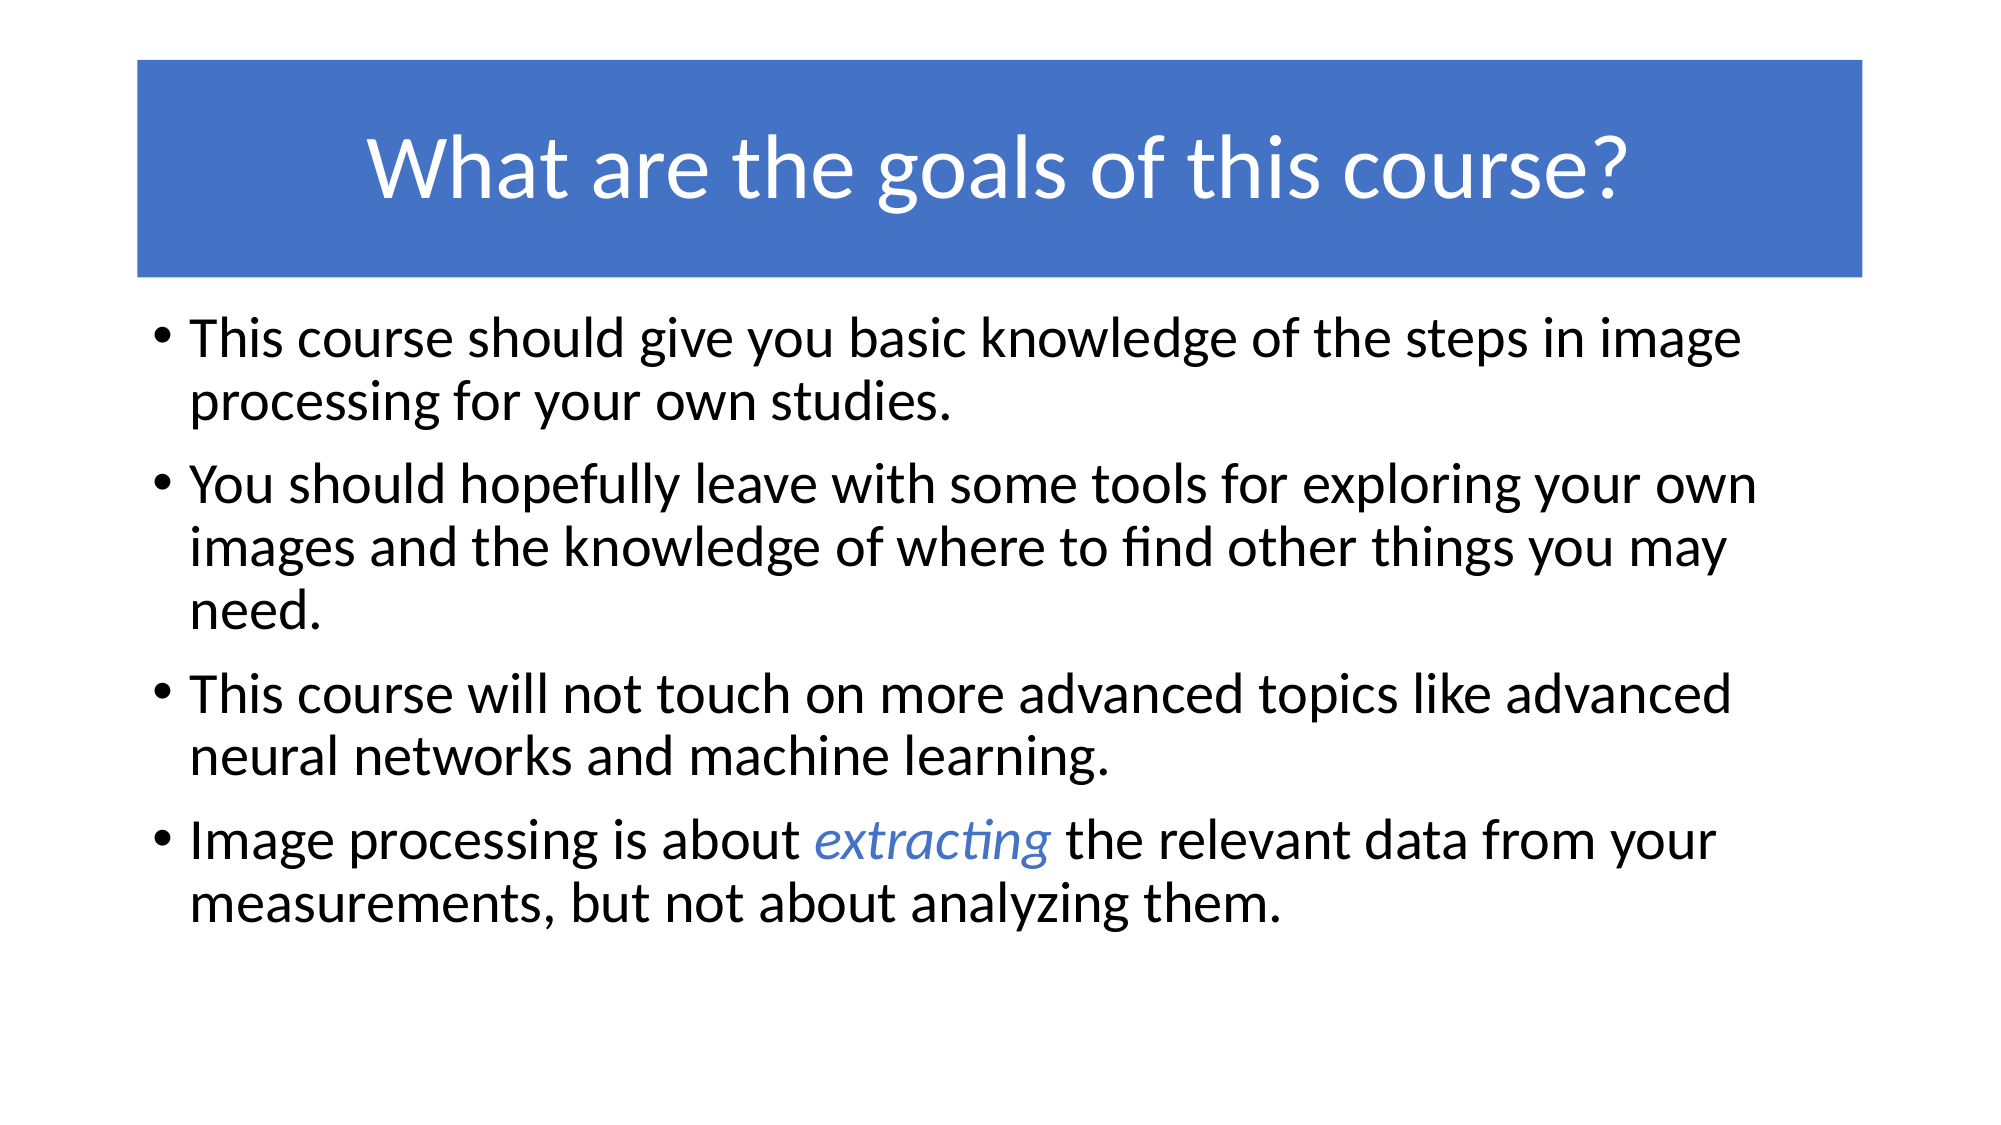

# What are the goals of this course?
This course should give you basic knowledge of the steps in image processing for your own studies.
You should hopefully leave with some tools for exploring your own images and the knowledge of where to find other things you may need.
This course will not touch on more advanced topics like advanced neural networks and machine learning.
Image processing is about extracting the relevant data from your measurements, but not about analyzing them.